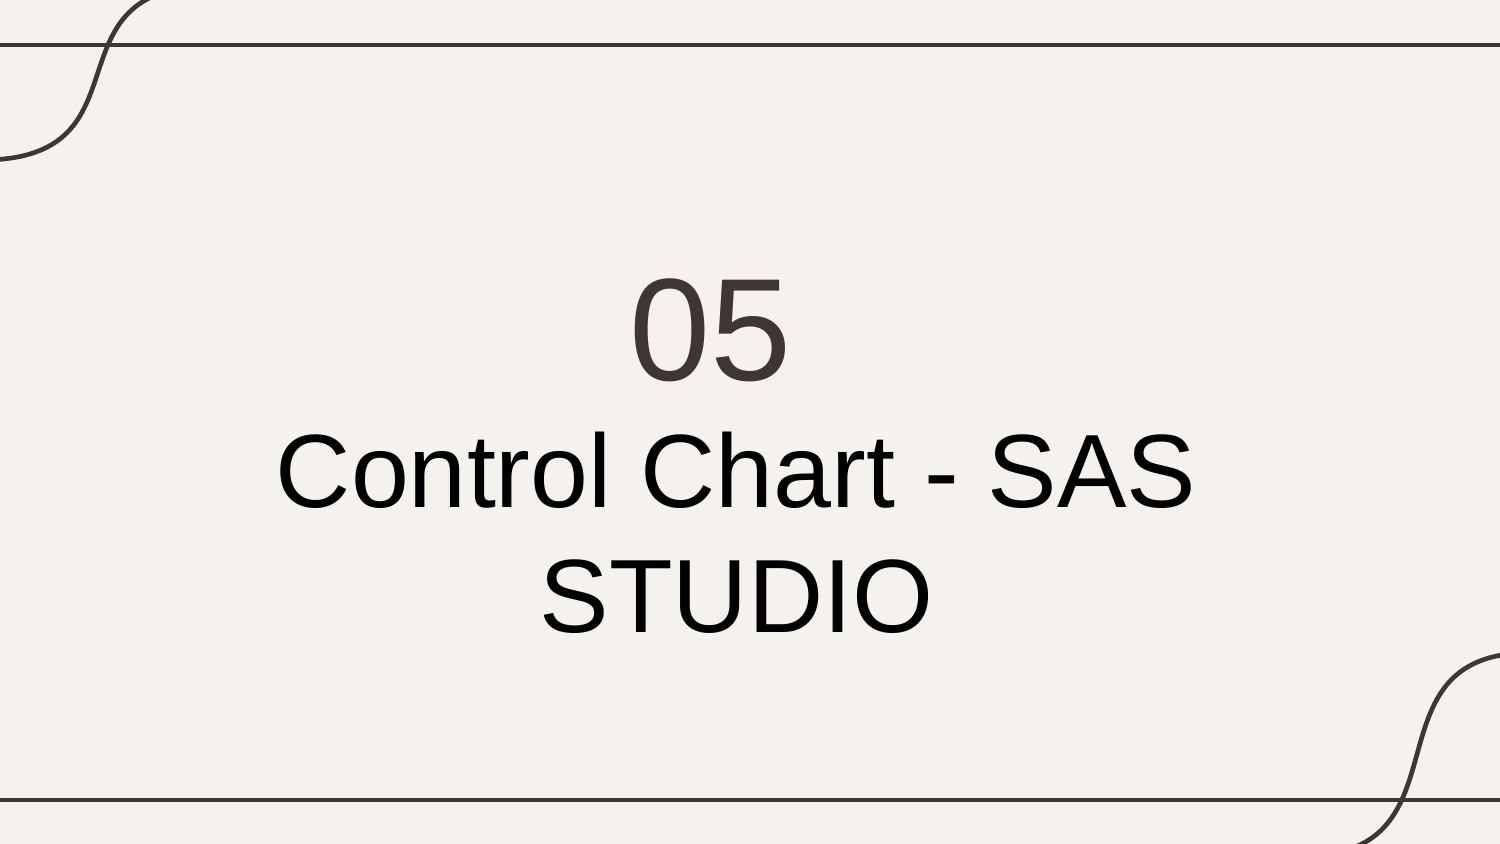

05
# Control Chart - SAS STUDIO